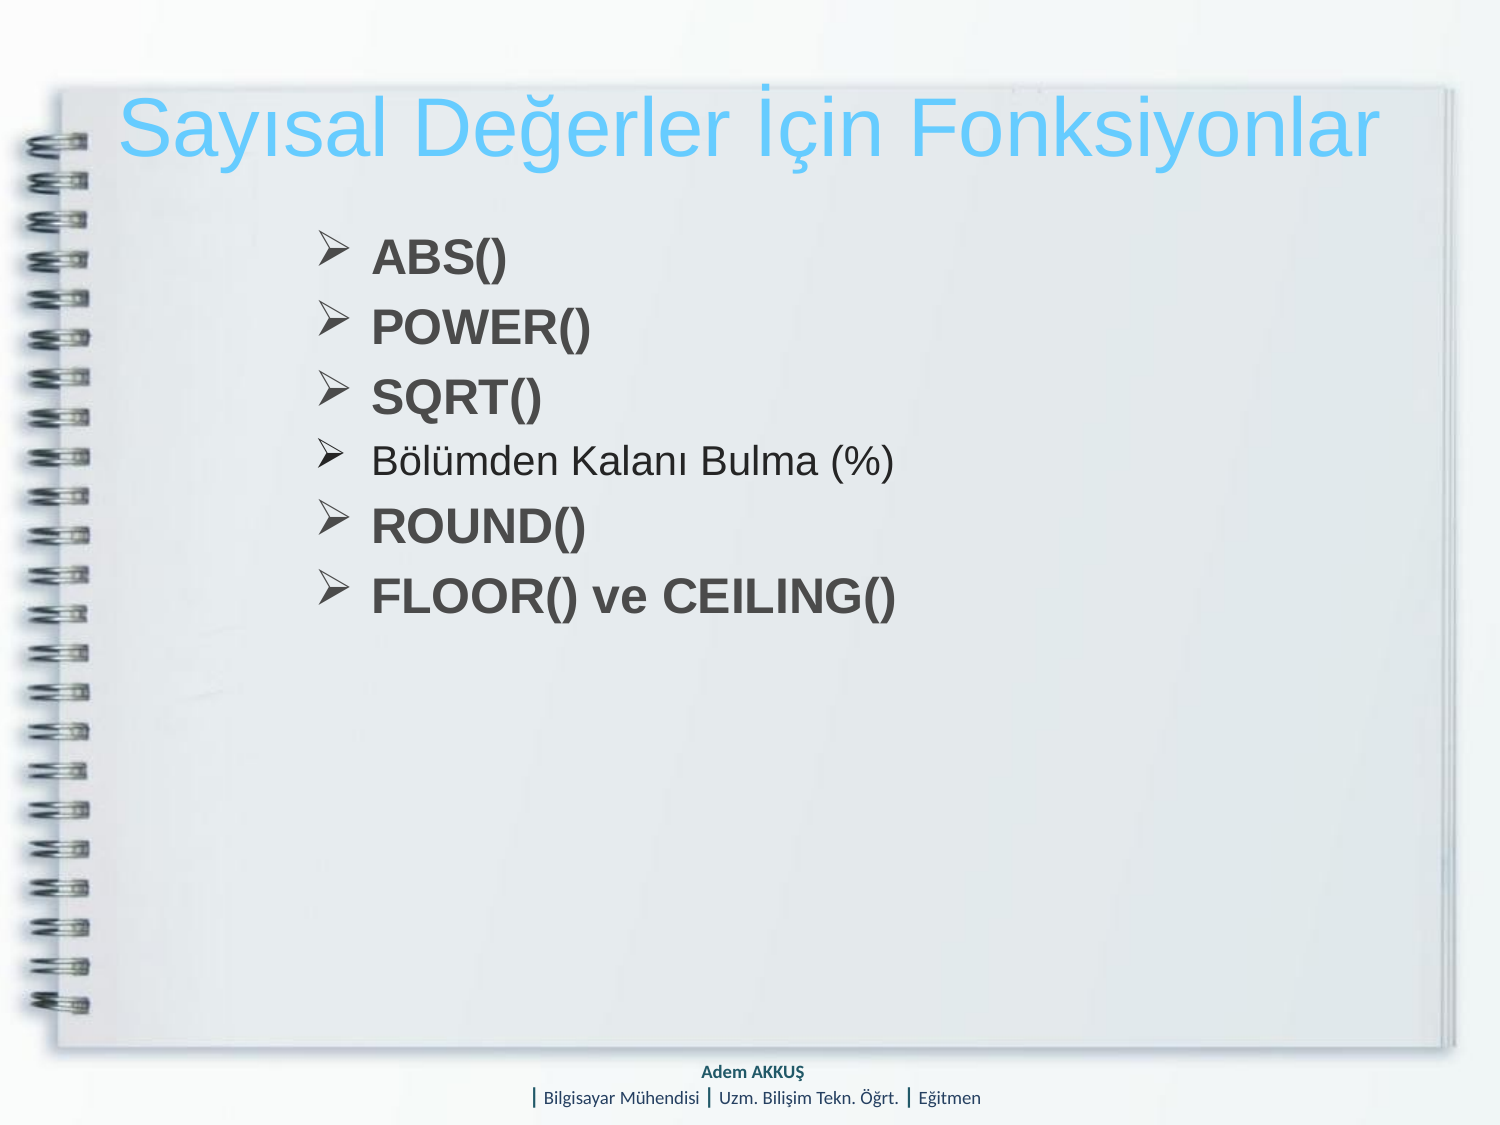

# Sayısal Değerler İçin Fonksiyonlar
ABS()
POWER()
SQRT()
Bölümden Kalanı Bulma (%)
ROUND()
FLOOR() ve CEILING()
Adem AKKUŞ
| Bilgisayar Mühendisi | Uzm. Bilişim Tekn. Öğrt. | Eğitmen